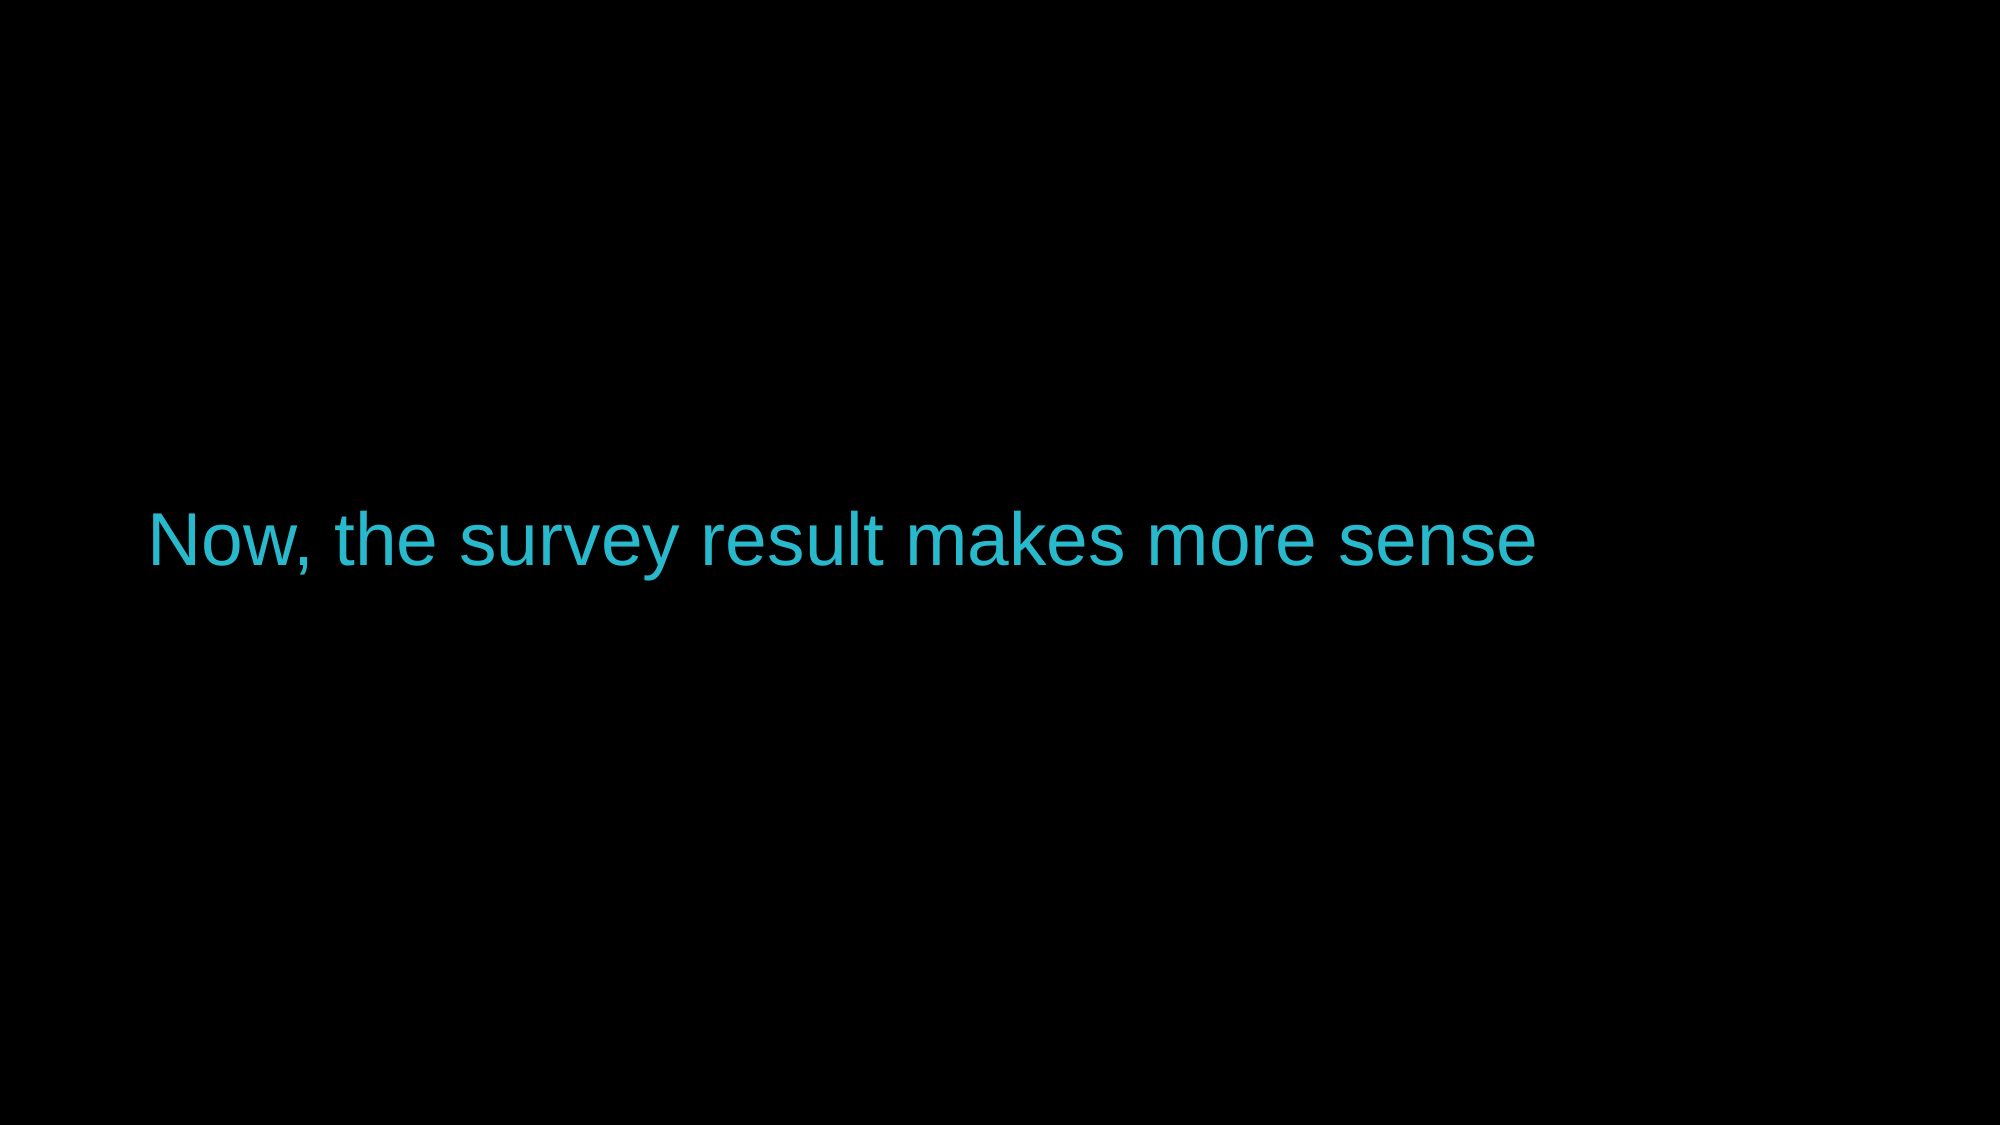

Now, the survey result makes more sense